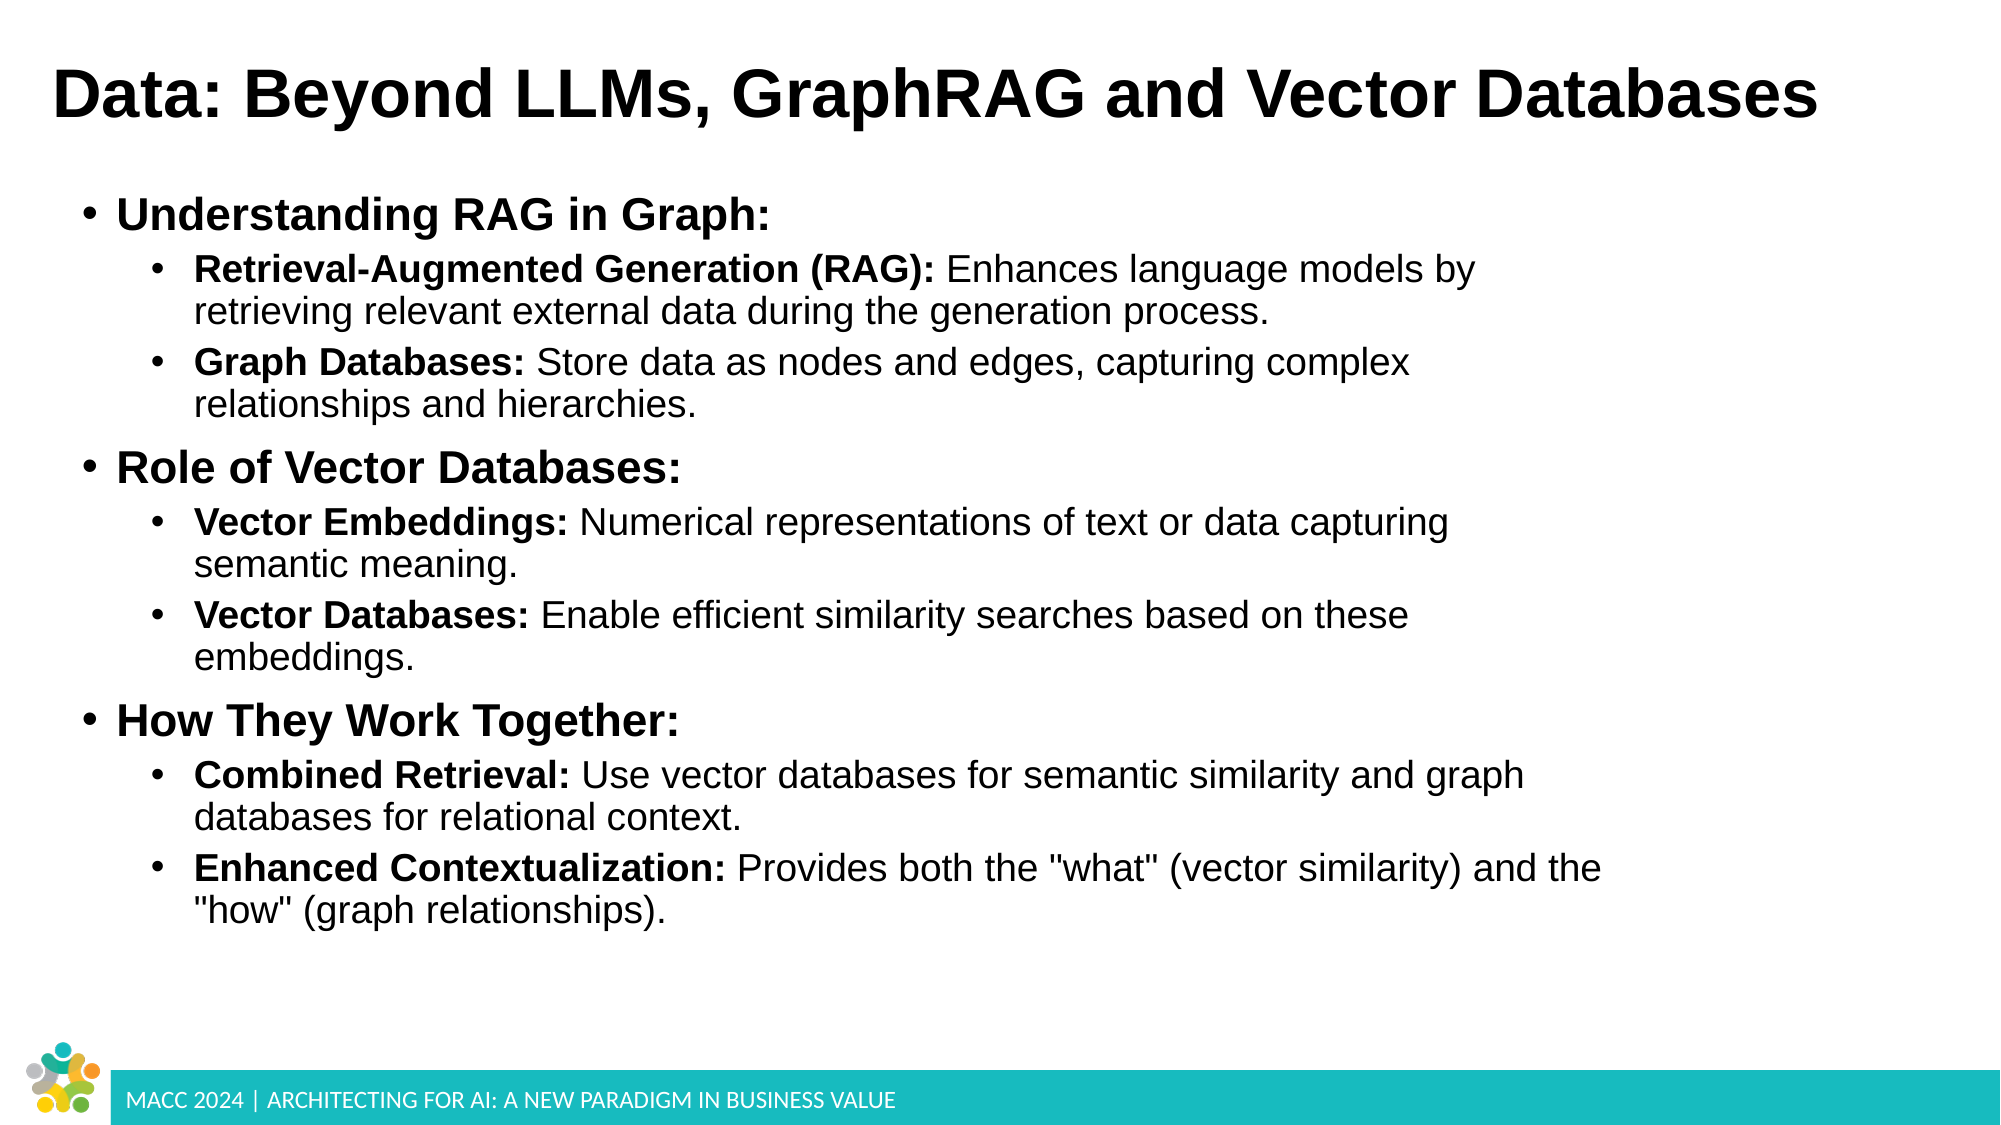

# Data: Beyond LLMs, GraphRAG and Vector Databases
Understanding RAG in Graph:
Retrieval-Augmented Generation (RAG): Enhances language models by retrieving relevant external data during the generation process.
Graph Databases: Store data as nodes and edges, capturing complex relationships and hierarchies.
Role of Vector Databases:
Vector Embeddings: Numerical representations of text or data capturing semantic meaning.
Vector Databases: Enable efficient similarity searches based on these embeddings.
How They Work Together:
Combined Retrieval: Use vector databases for semantic similarity and graph databases for relational context.
Enhanced Contextualization: Provides both the "what" (vector similarity) and the "how" (graph relationships).